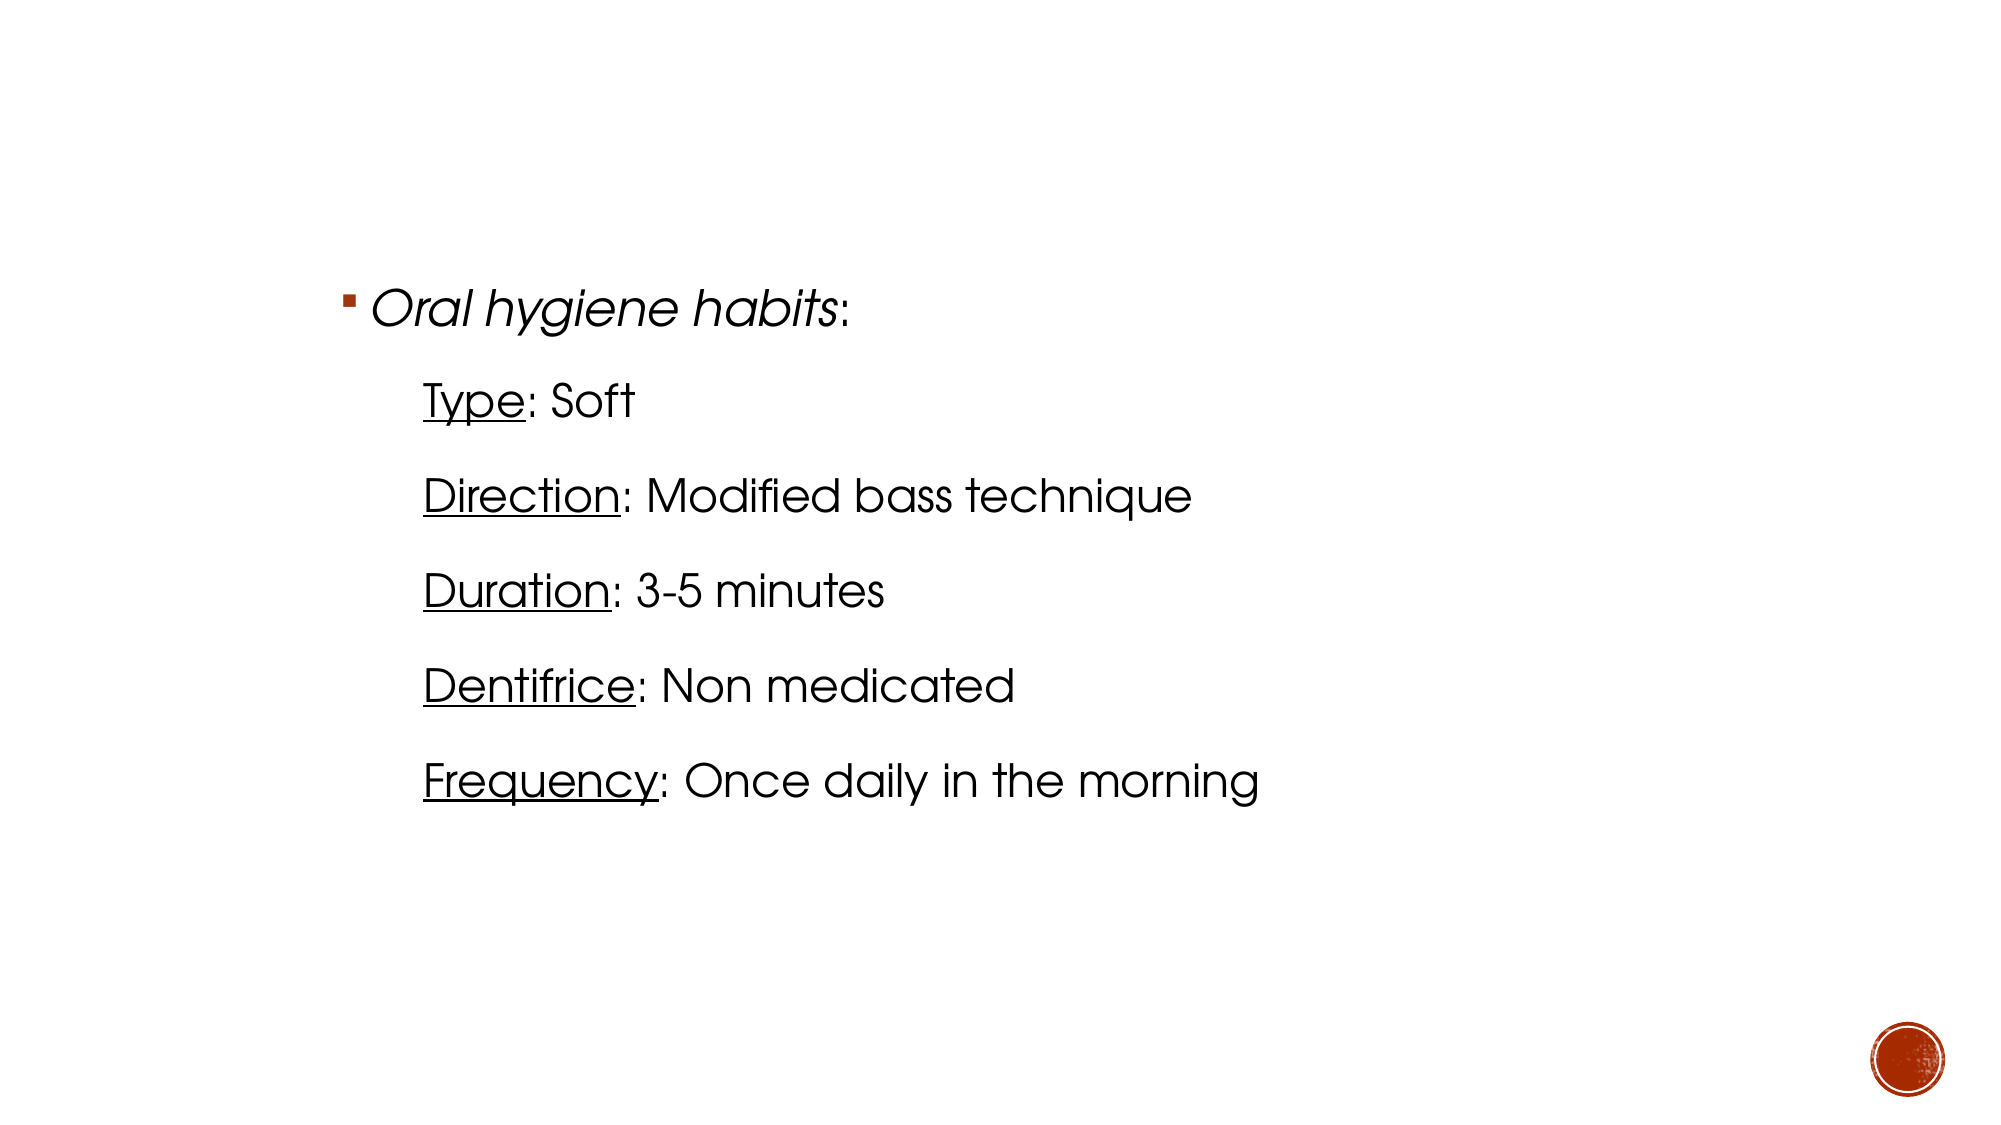

#
Oral hygiene habits:
   Type: Soft
   Direction: Modified bass technique
   Duration: 3-5 minutes
   Dentifrice: Non medicated
   Frequency: Once daily in the morning